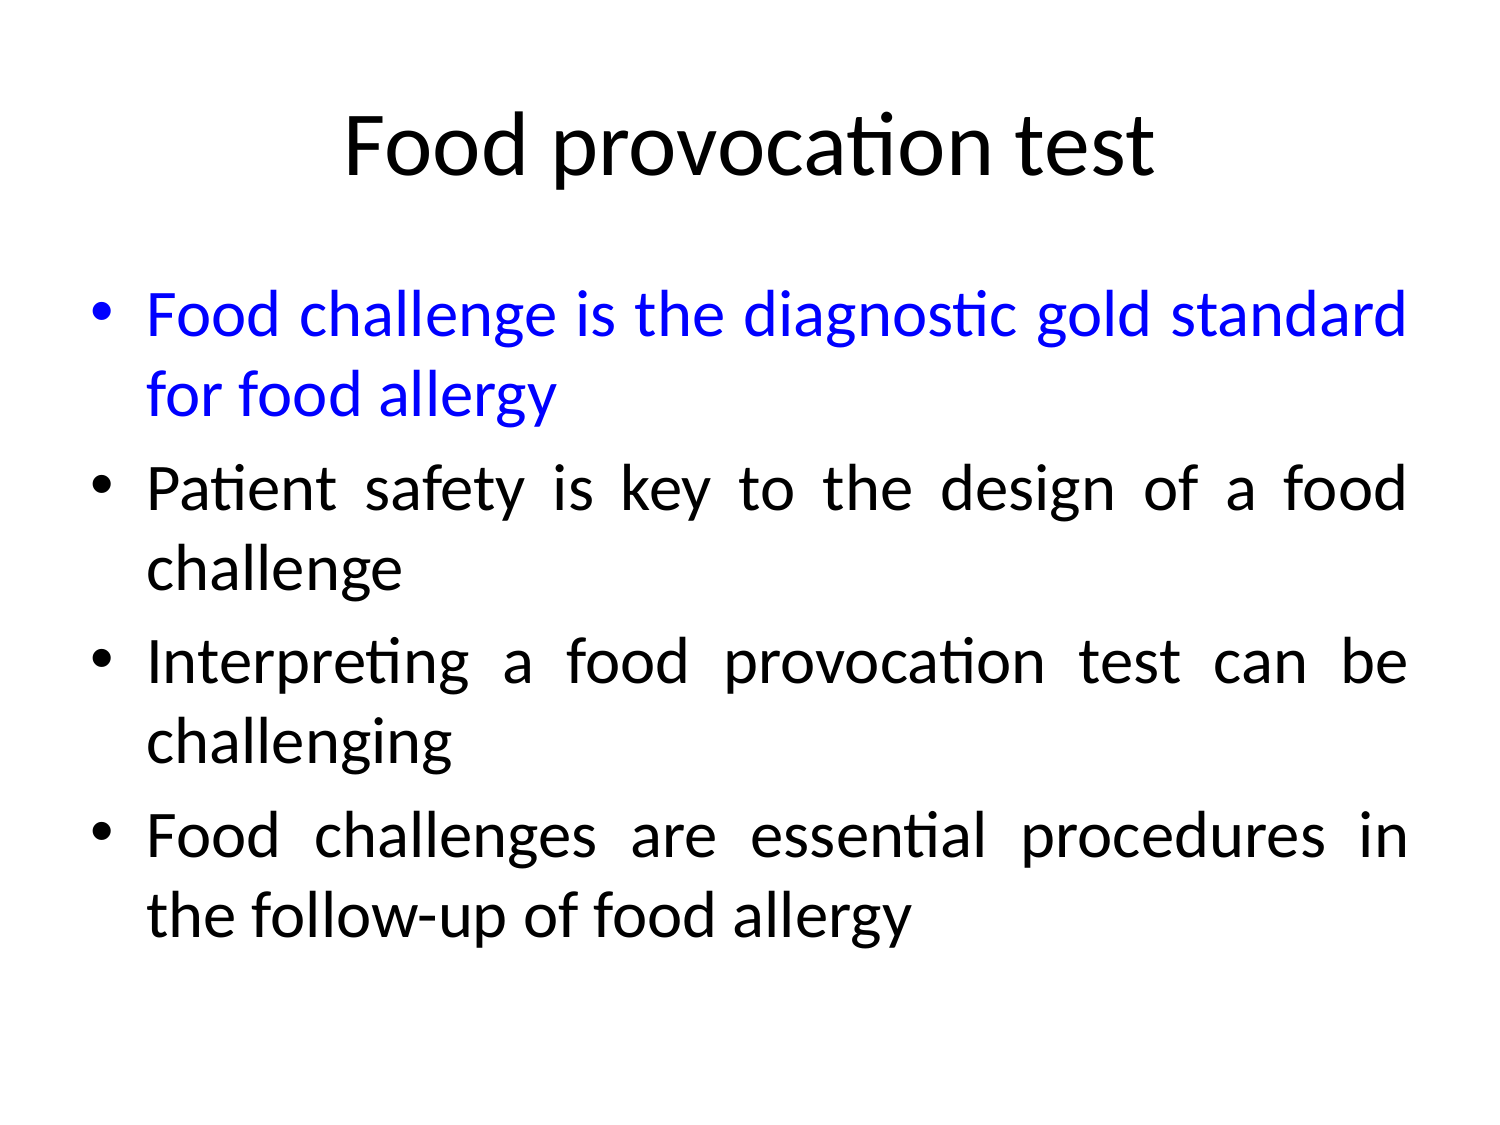

# Food provocation test
Food challenge is the diagnostic gold standard for food allergy
Patient safety is key to the design of a food challenge
Interpreting a food provocation test can be challenging
Food challenges are essential procedures in the follow-up of food allergy